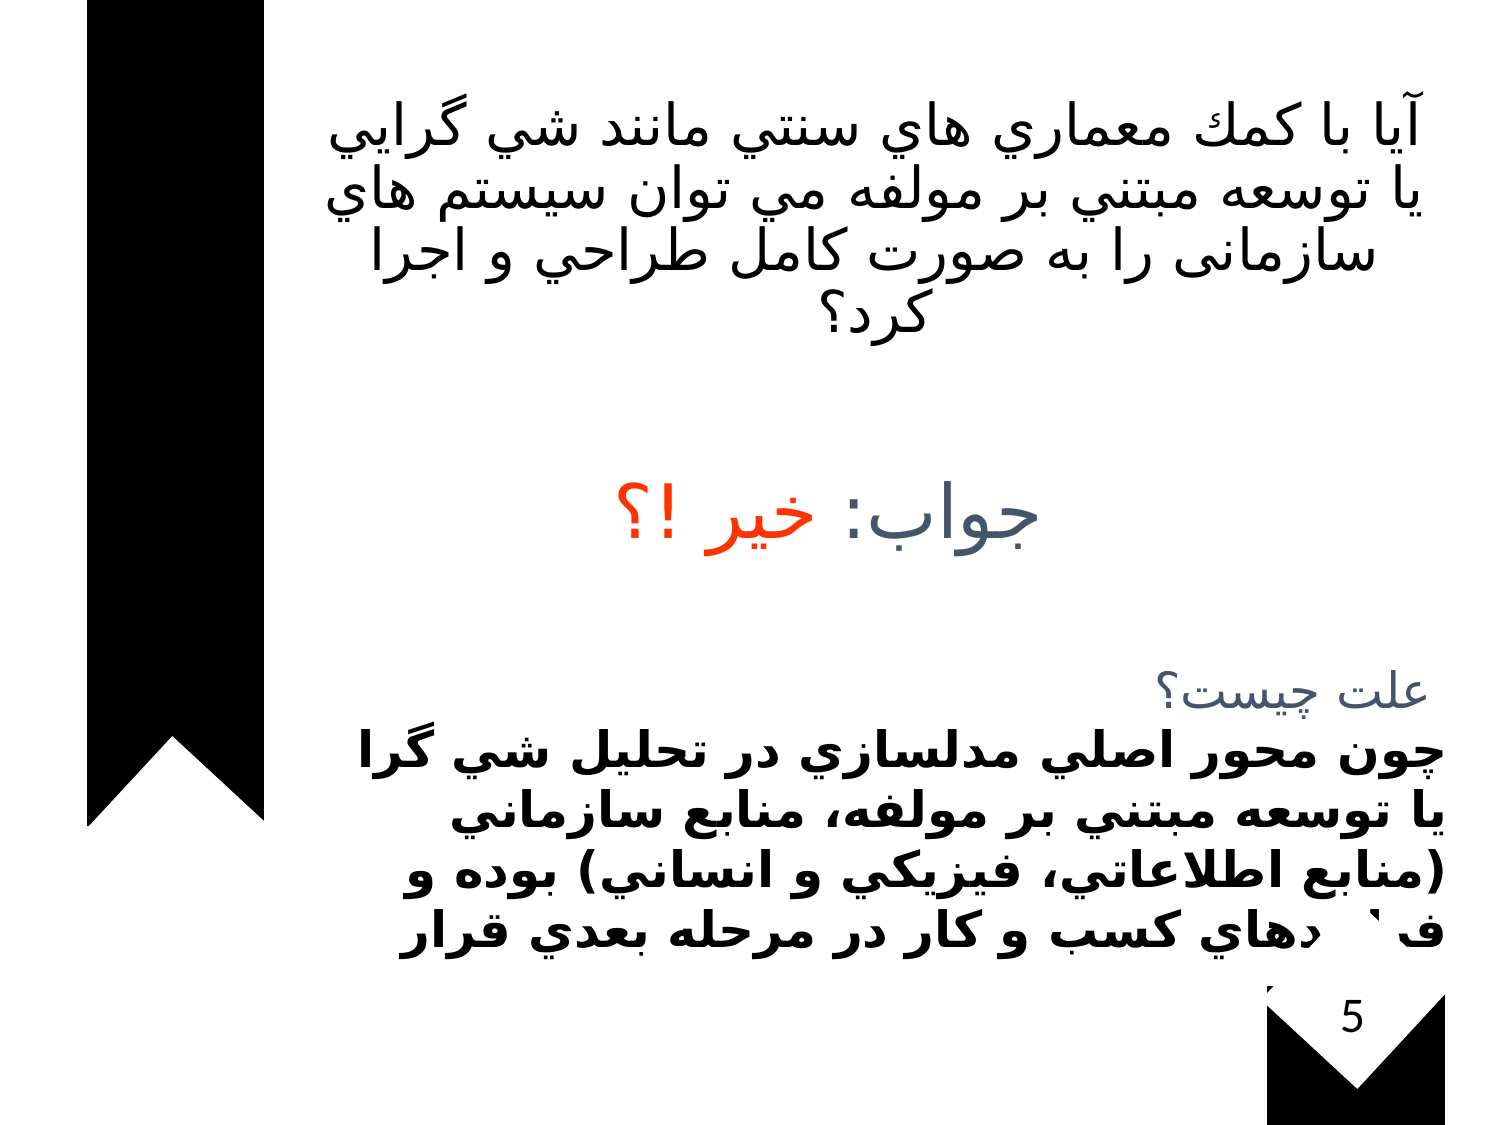

# آيا با كمك معماري هاي سنتي مانند شي گرايي يا توسعه مبتني بر مولفه مي توان سيستم هاي سازمانی را به صورت كامل طراحي و اجرا كرد؟
جواب: خير !؟
 علت چيست؟
چون محور اصلي مدلسازي در تحليل شي گرا يا توسعه مبتني بر مولفه، منابع سازماني (منابع اطلاعاتي، فيزيكي و انساني) بوده و فرايندهاي كسب و كار در مرحله بعدي قرار دارد .

5